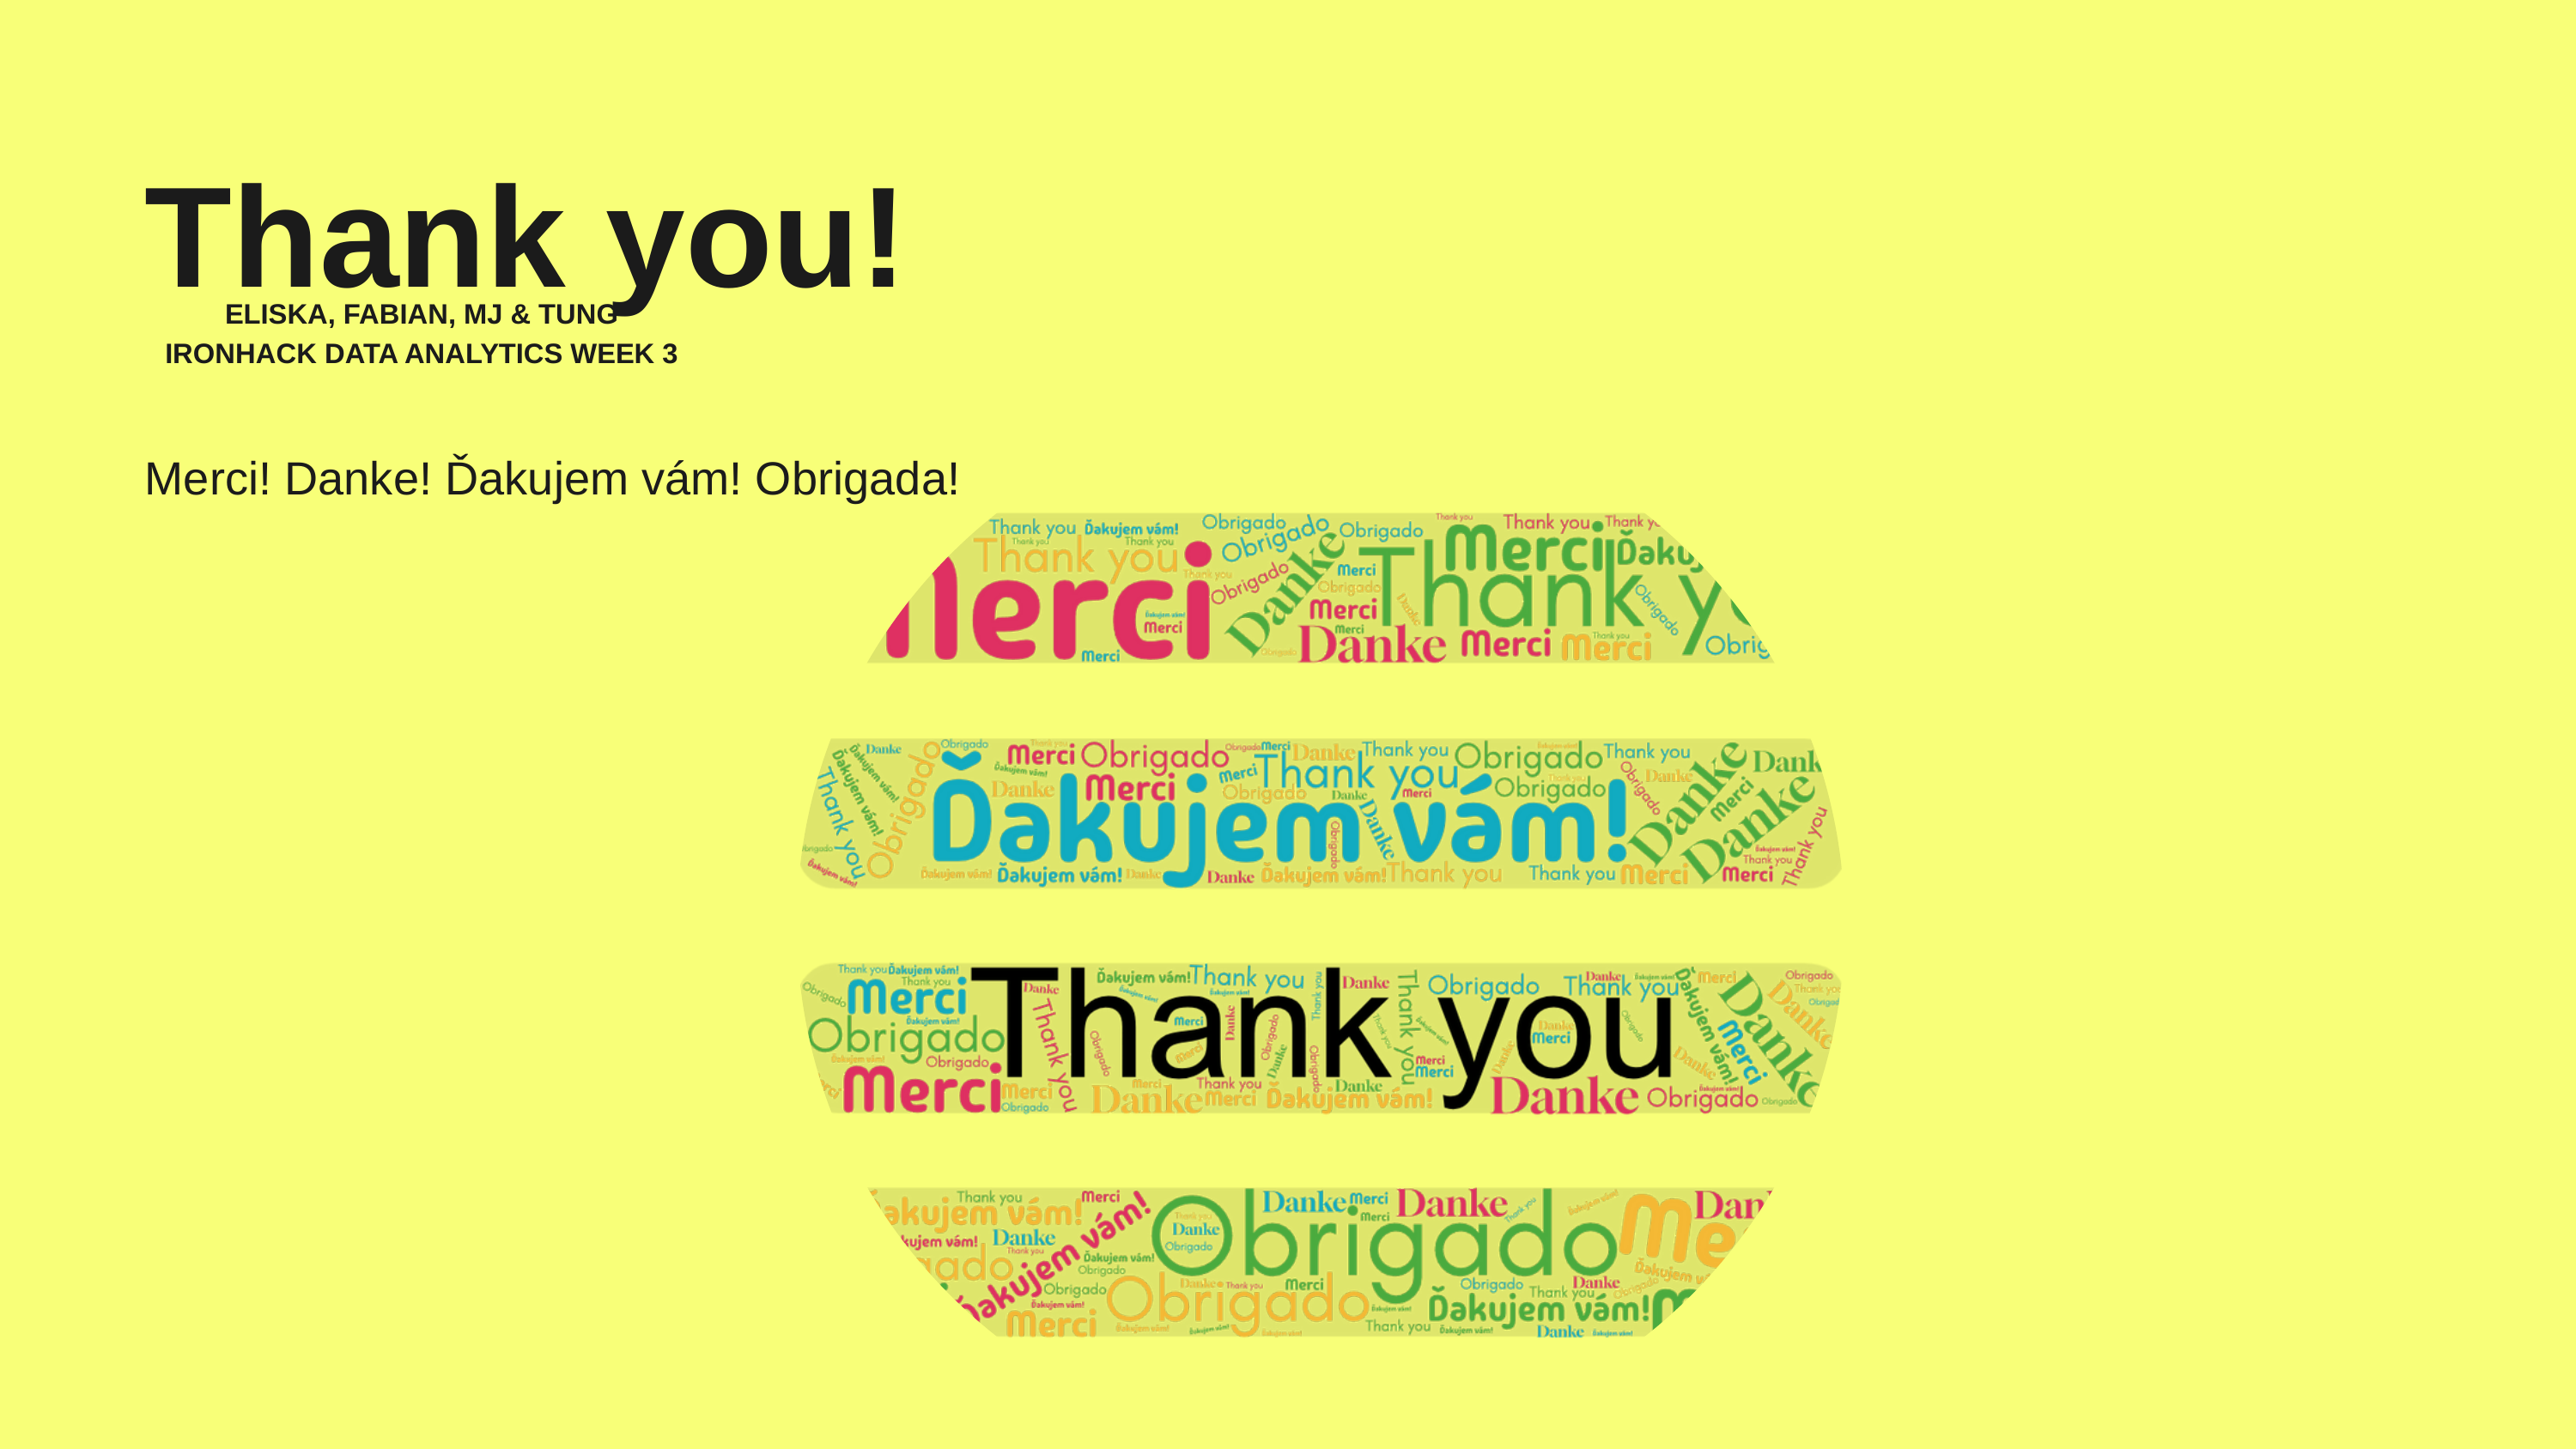

Thank you!

Merci! Danke! Ďakujem vám! Obrigada!
ELISKA, FABIAN, MJ & TUNG
IRONHACK DATA ANALYTICS WEEK 3